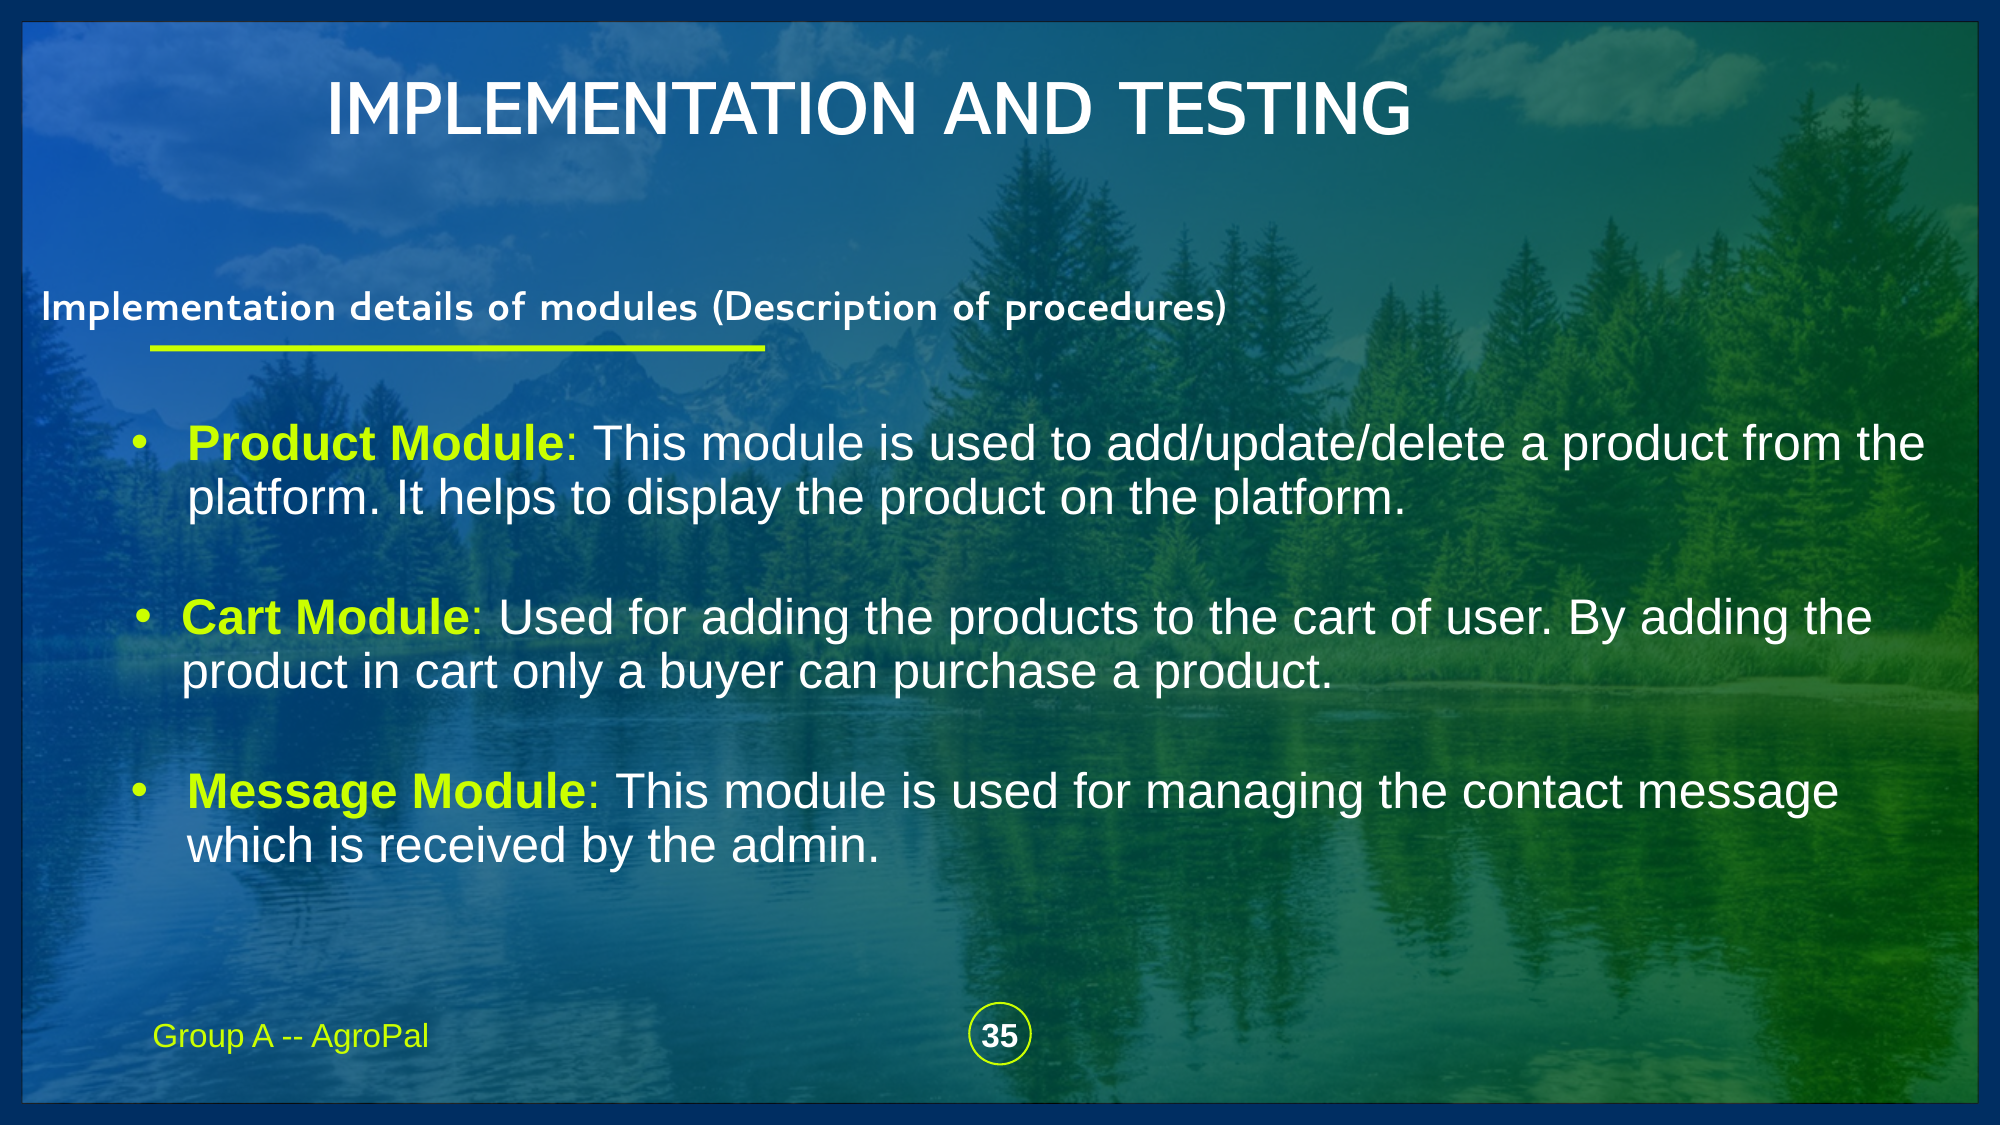

implementation and testinG
# Implementation details of modules (Description of procedures)

Product Module: This module is used to add/update/delete a product from the platform. It helps to display the product on the platform.
Cart Module: Used for adding the products to the cart of user. By adding the product in cart only a buyer can purchase a product.
Message Module: This module is used for managing the contact message which is received by the admin.
Group A -- AgroPal
35